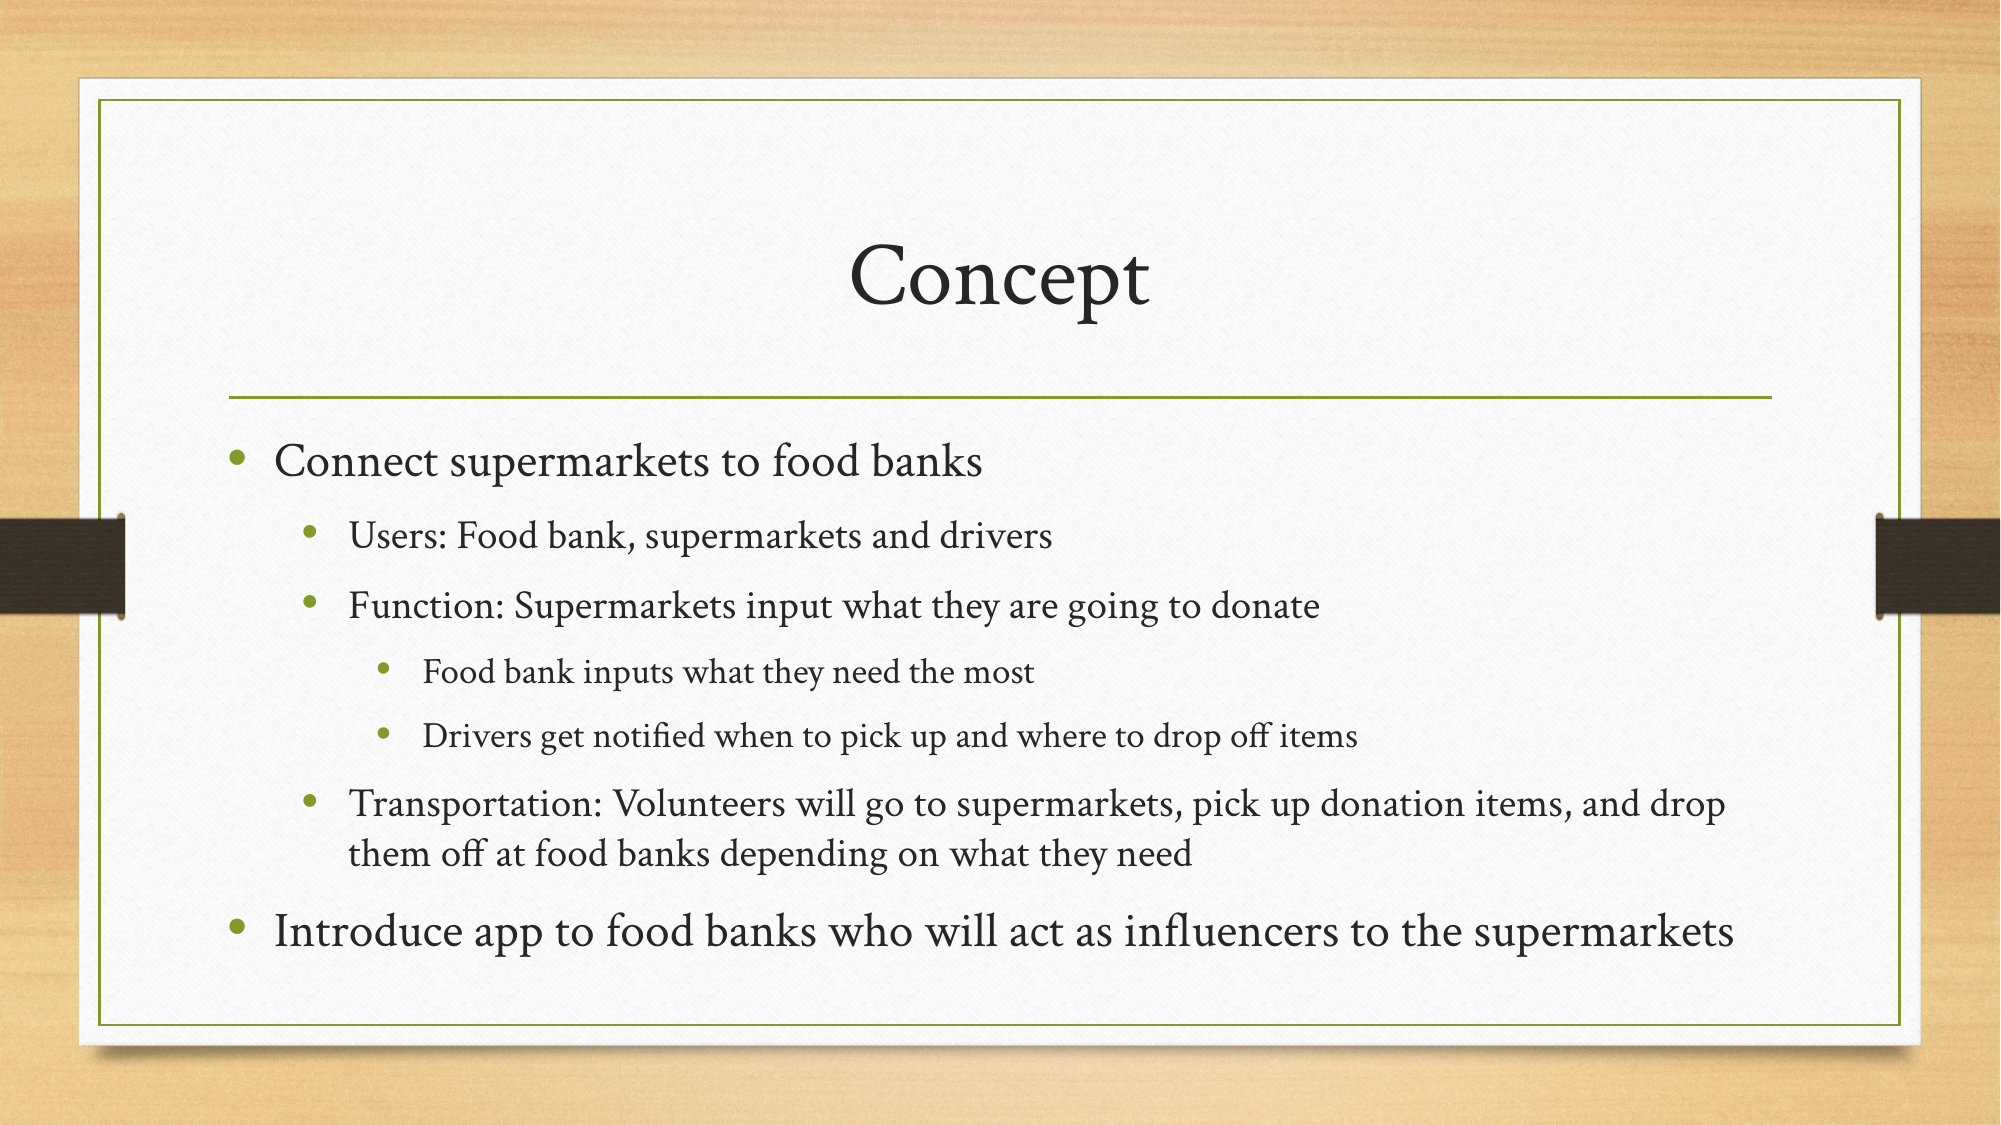

# Concept
Connect supermarkets to food banks
Users: Food bank, supermarkets and drivers
Function: Supermarkets input what they are going to donate
Food bank inputs what they need the most
Drivers get notified when to pick up and where to drop off items
Transportation: Volunteers will go to supermarkets, pick up donation items, and drop them off at food banks depending on what they need
Introduce app to food banks who will act as influencers to the supermarkets